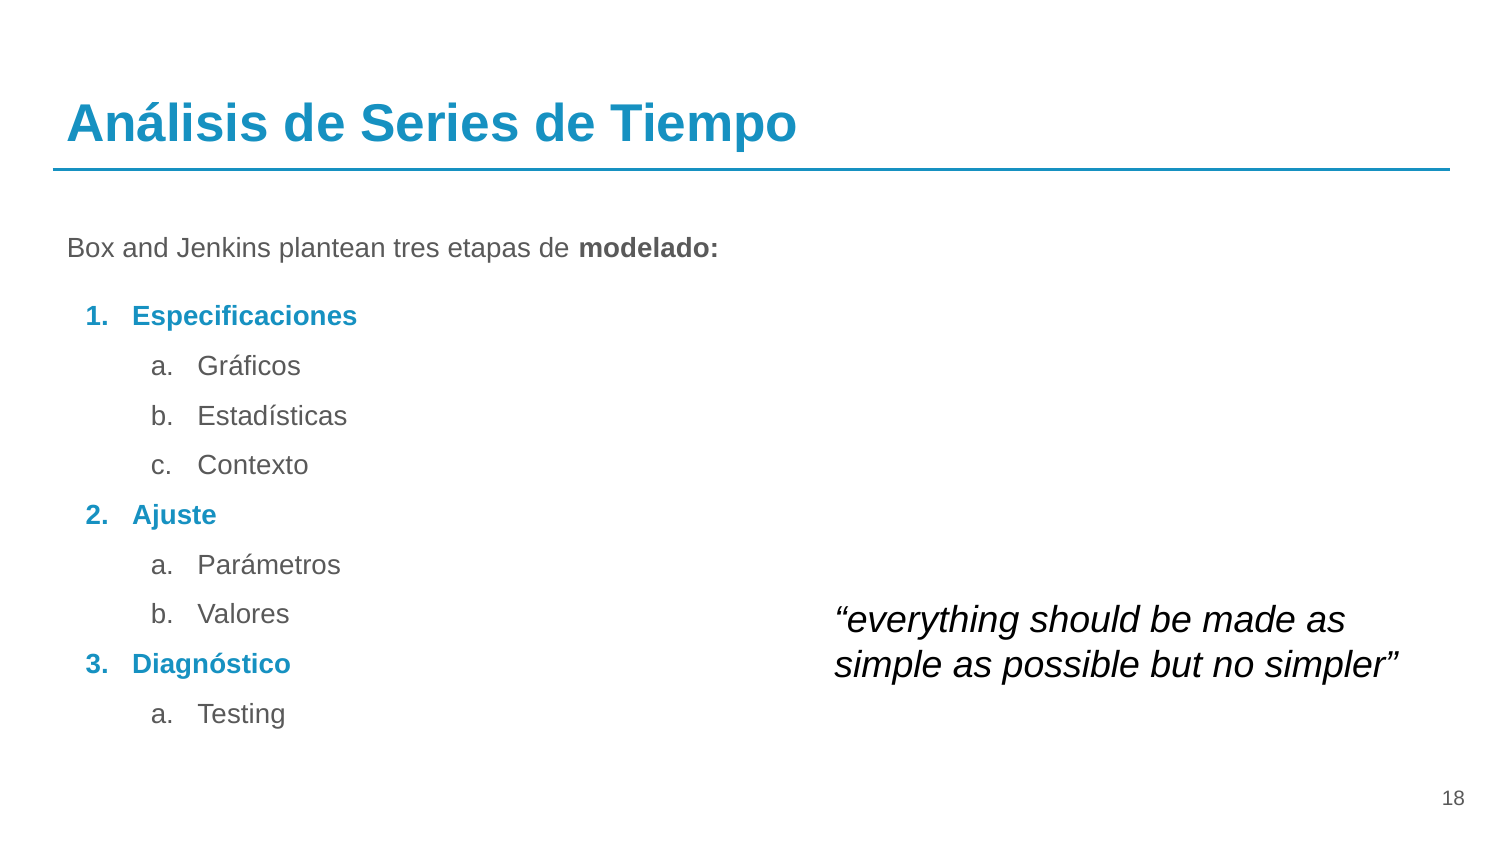

# Análisis de Series de Tiempo
Box and Jenkins plantean tres etapas de modelado:
Especificaciones
Gráficos
Estadísticas
Contexto
Ajuste
Parámetros
Valores
Diagnóstico
Testing
“everything should be made as simple as possible but no simpler”
18